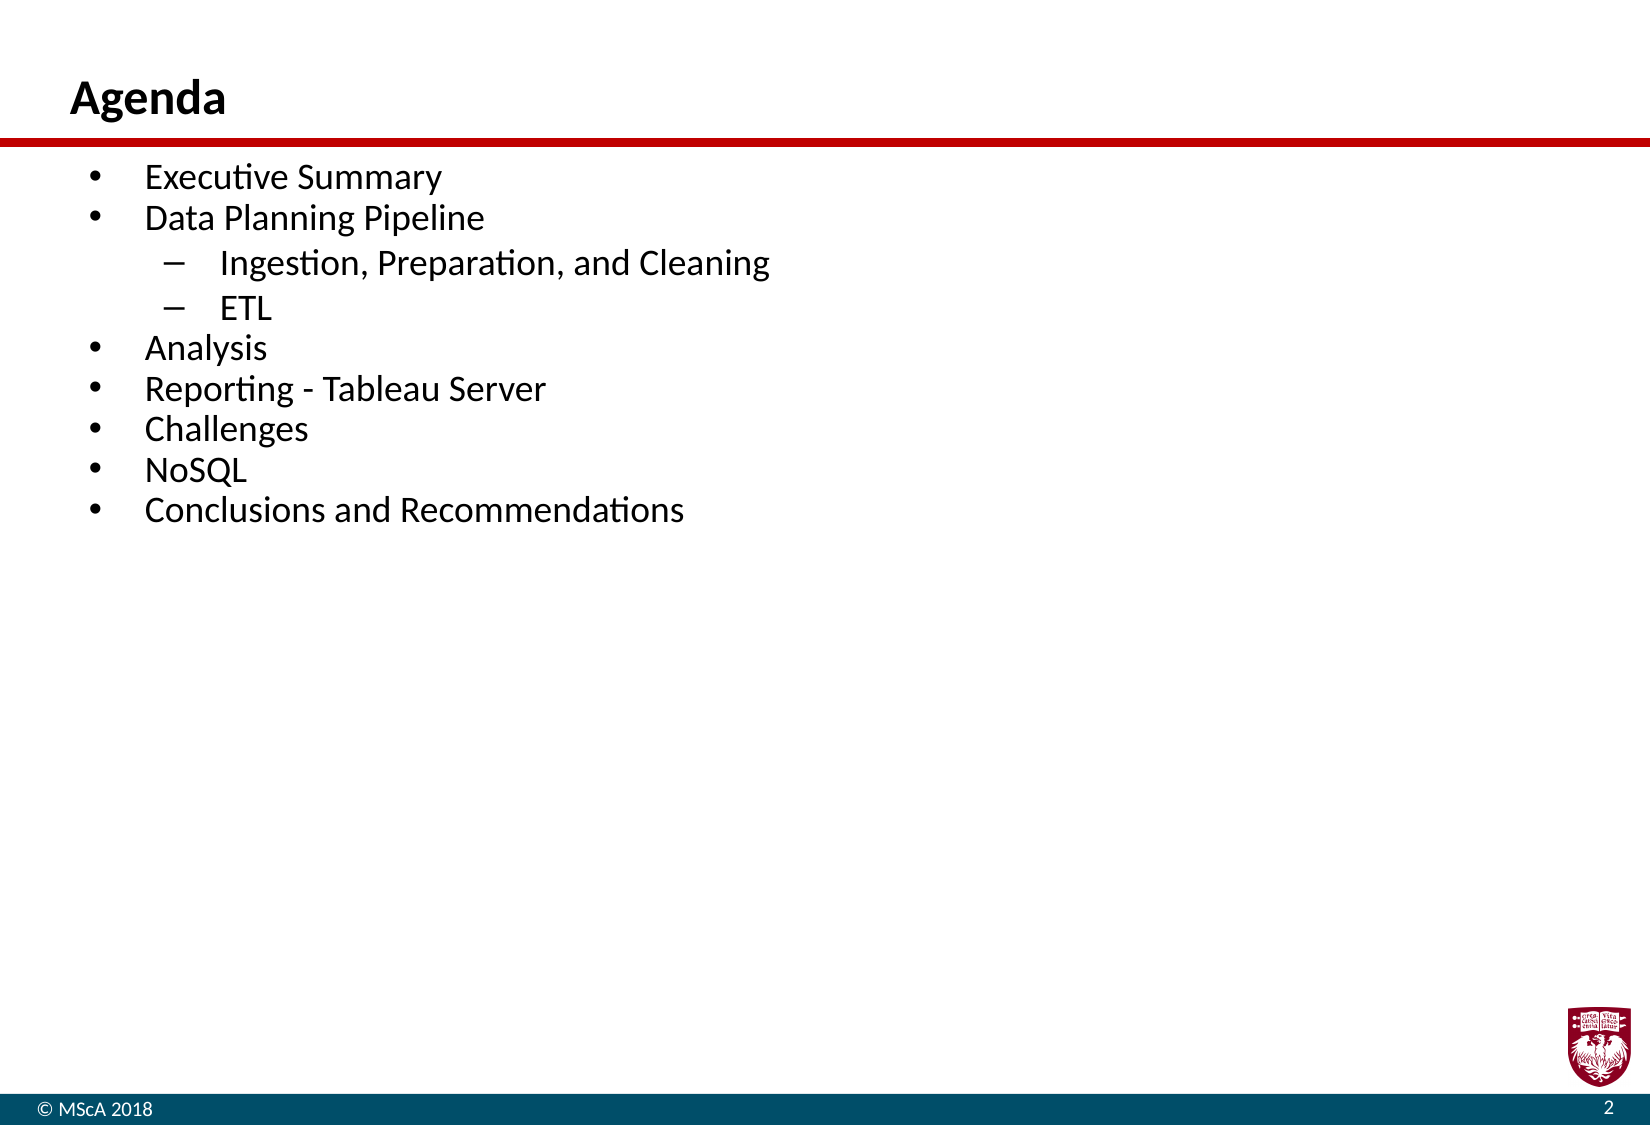

# Agenda
Executive Summary
Data Planning Pipeline
Ingestion, Preparation, and Cleaning
ETL
Analysis
Reporting - Tableau Server
Challenges
NoSQL
Conclusions and Recommendations